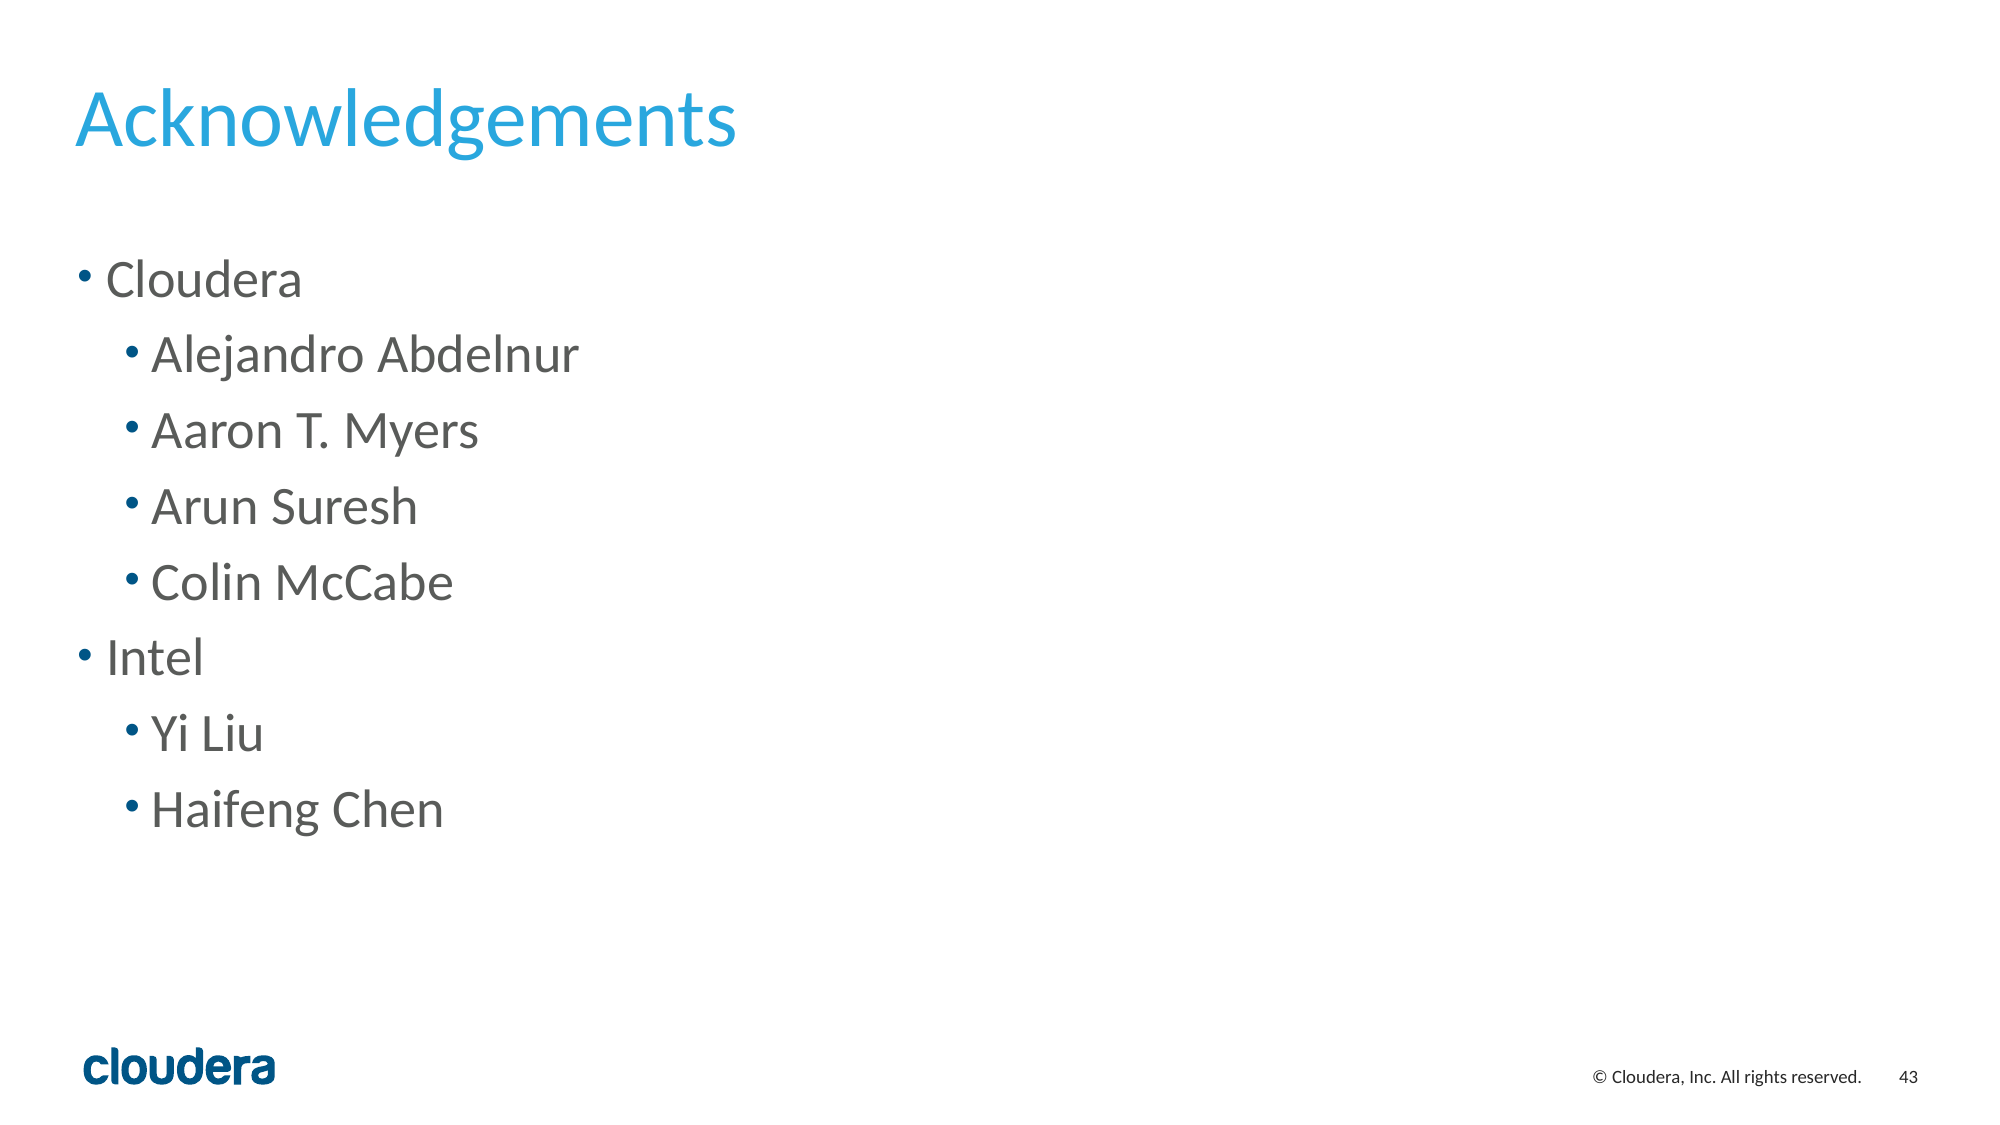

# Acknowledgements
Cloudera
Alejandro Abdelnur
Aaron T. Myers
Arun Suresh
Colin McCabe
Intel
Yi Liu
Haifeng Chen